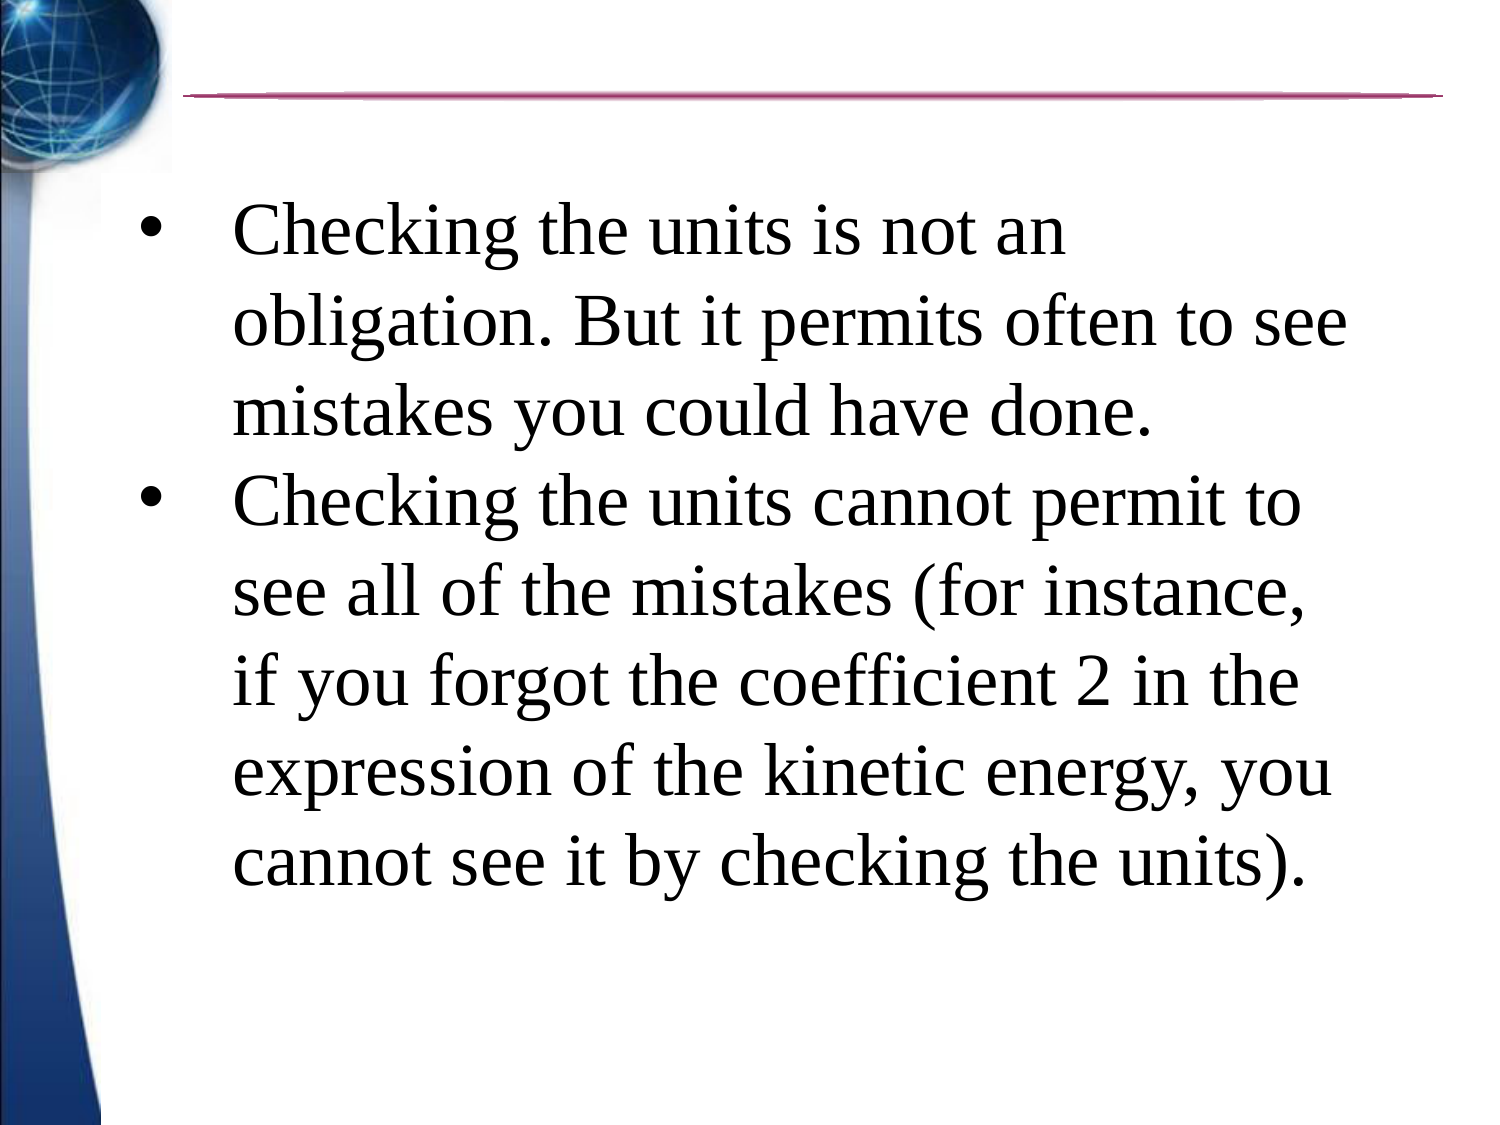

Checking the units is not an obligation. But it permits often to see mistakes you could have done.
Checking the units cannot permit to see all of the mistakes (for instance, if you forgot the coefficient 2 in the expression of the kinetic energy, you cannot see it by checking the units).
33